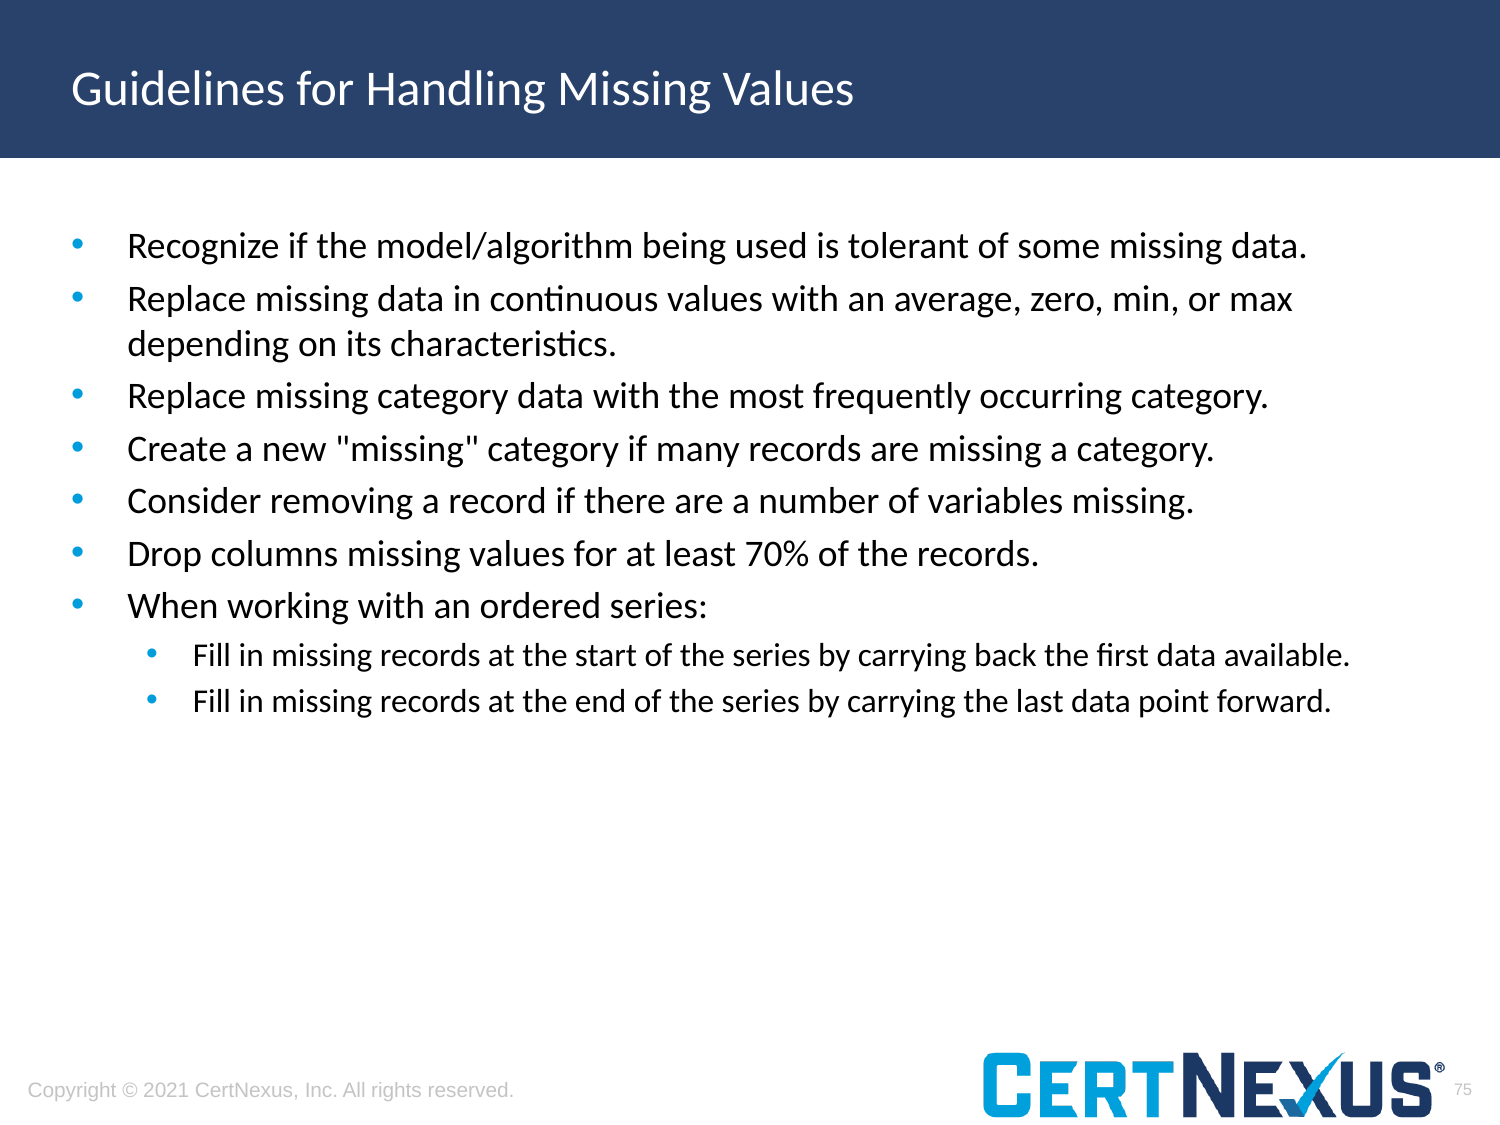

# Guidelines for Handling Missing Values
Recognize if the model/algorithm being used is tolerant of some missing data.
Replace missing data in continuous values with an average, zero, min, or max depending on its characteristics.
Replace missing category data with the most frequently occurring category.
Create a new "missing" category if many records are missing a category.
Consider removing a record if there are a number of variables missing.
Drop columns missing values for at least 70% of the records.
When working with an ordered series:
Fill in missing records at the start of the series by carrying back the first data available.
Fill in missing records at the end of the series by carrying the last data point forward.
75